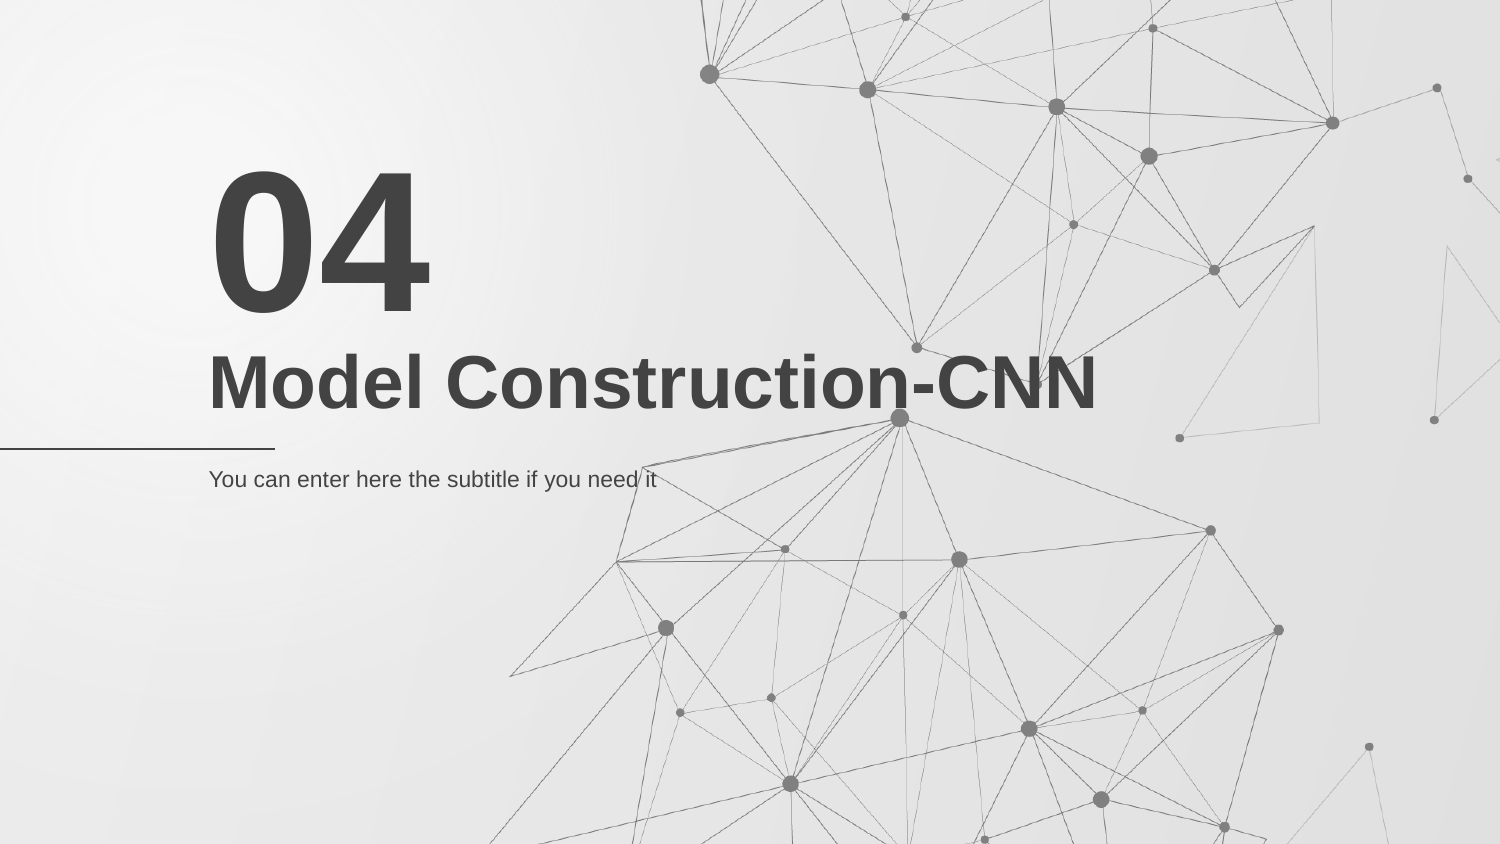

04
# Model Construction-CNN
You can enter here the subtitle if you need it